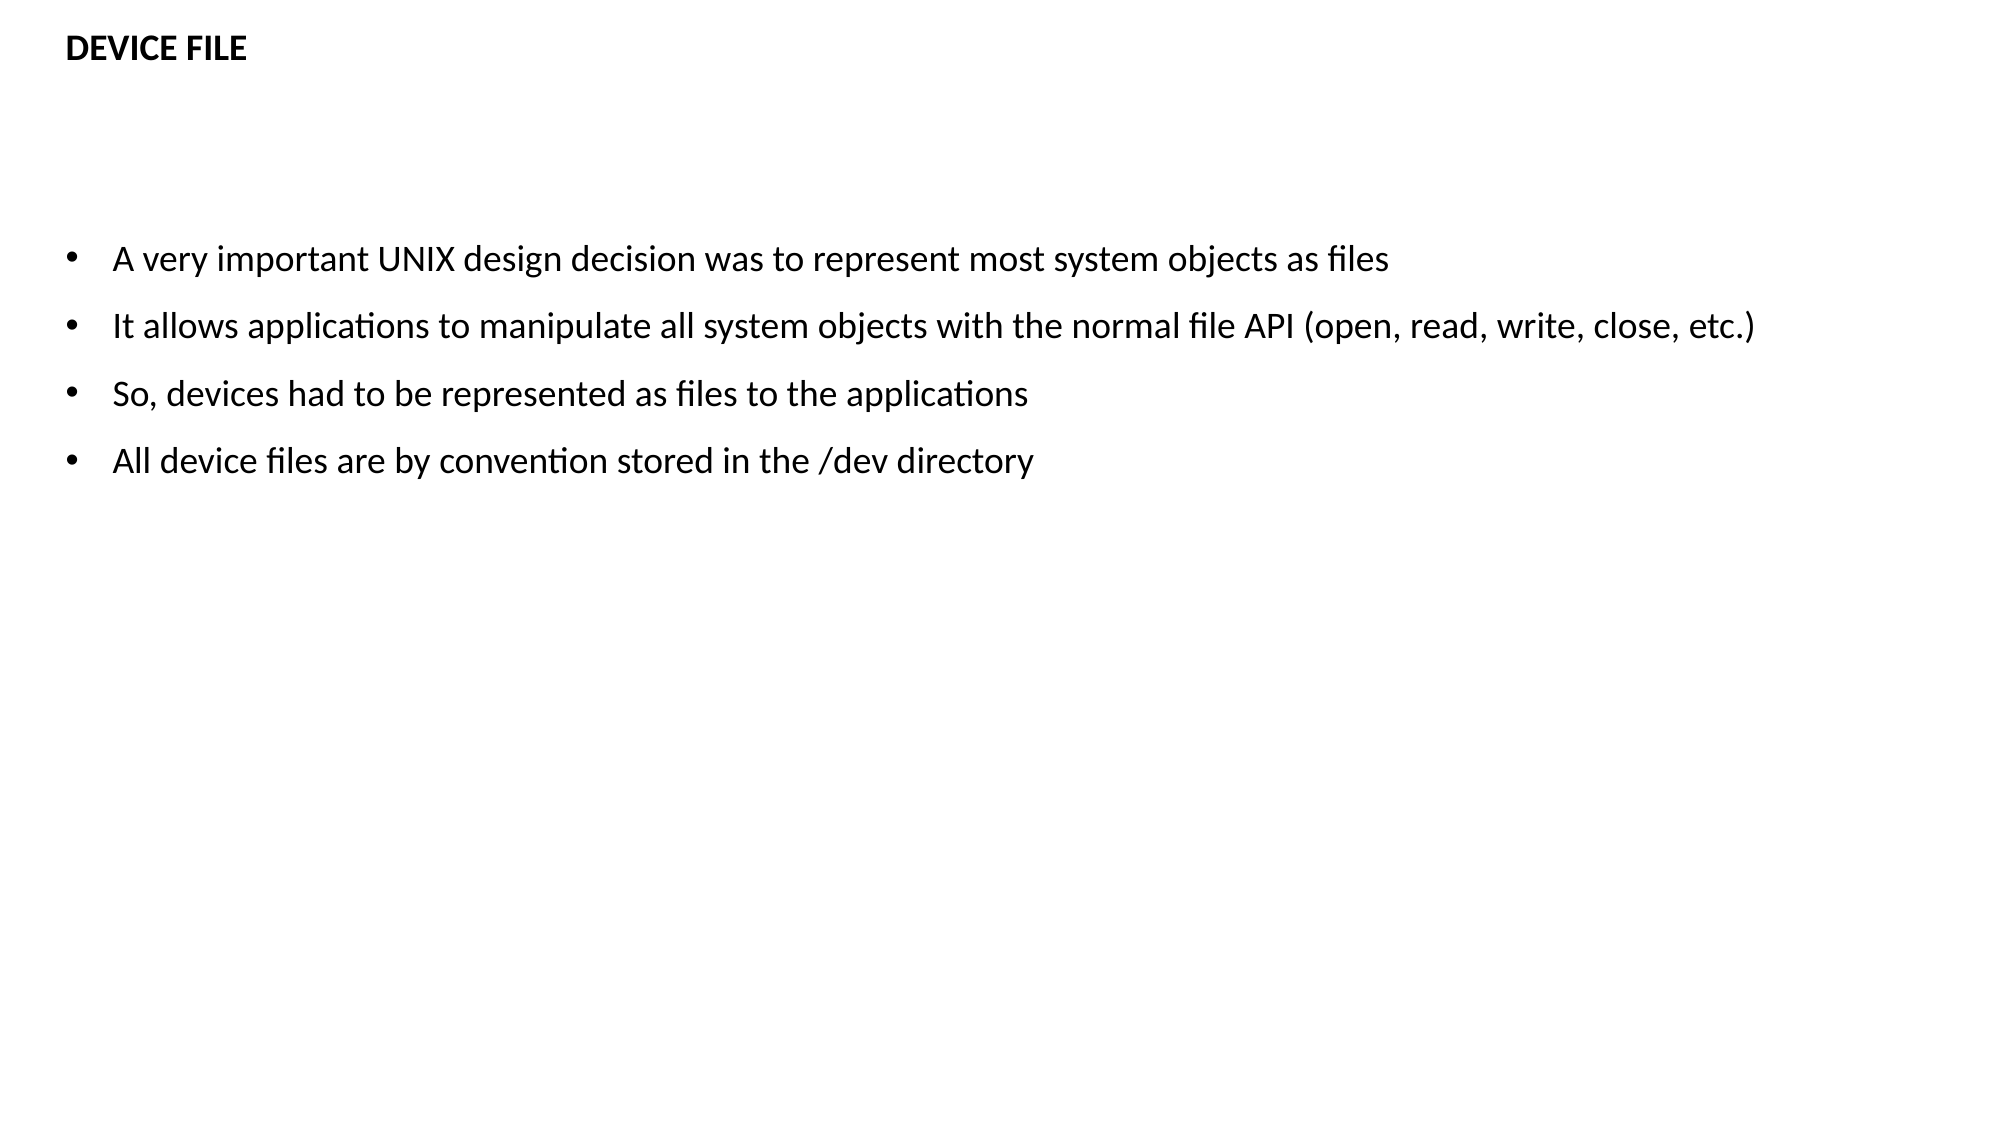

DEVICE FILE
A very important UNIX design decision was to represent most system objects as files
It allows applications to manipulate all system objects with the normal file API (open, read, write, close, etc.)
So, devices had to be represented as files to the applications
All device files are by convention stored in the /dev directory